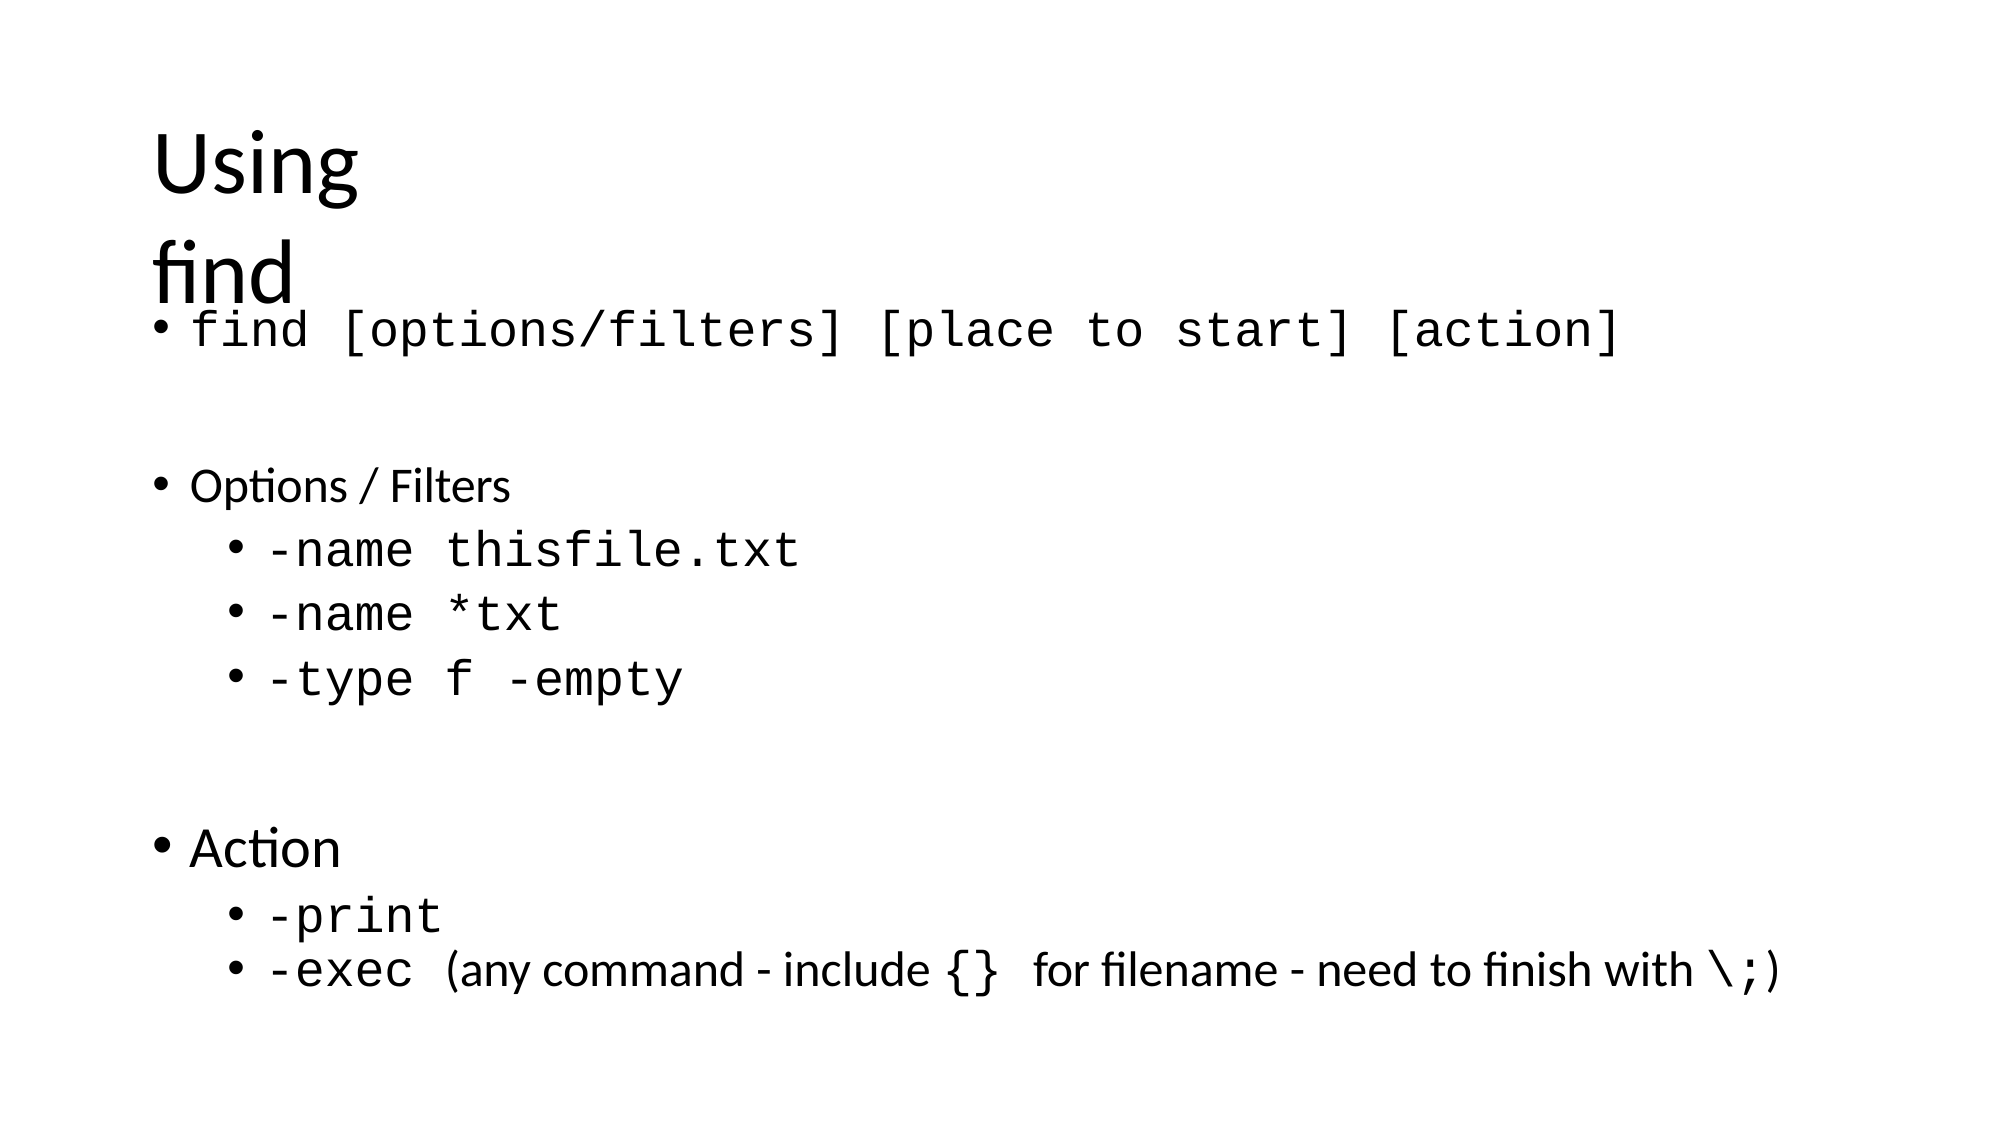

# Using find
find [options/filters] [place to start] [action]

Options / Filters
-name thisfile.txt
-name *txt
-type f -empty

Action
-print
-exec
(any command - include {}
for filename - need to finish with \;)